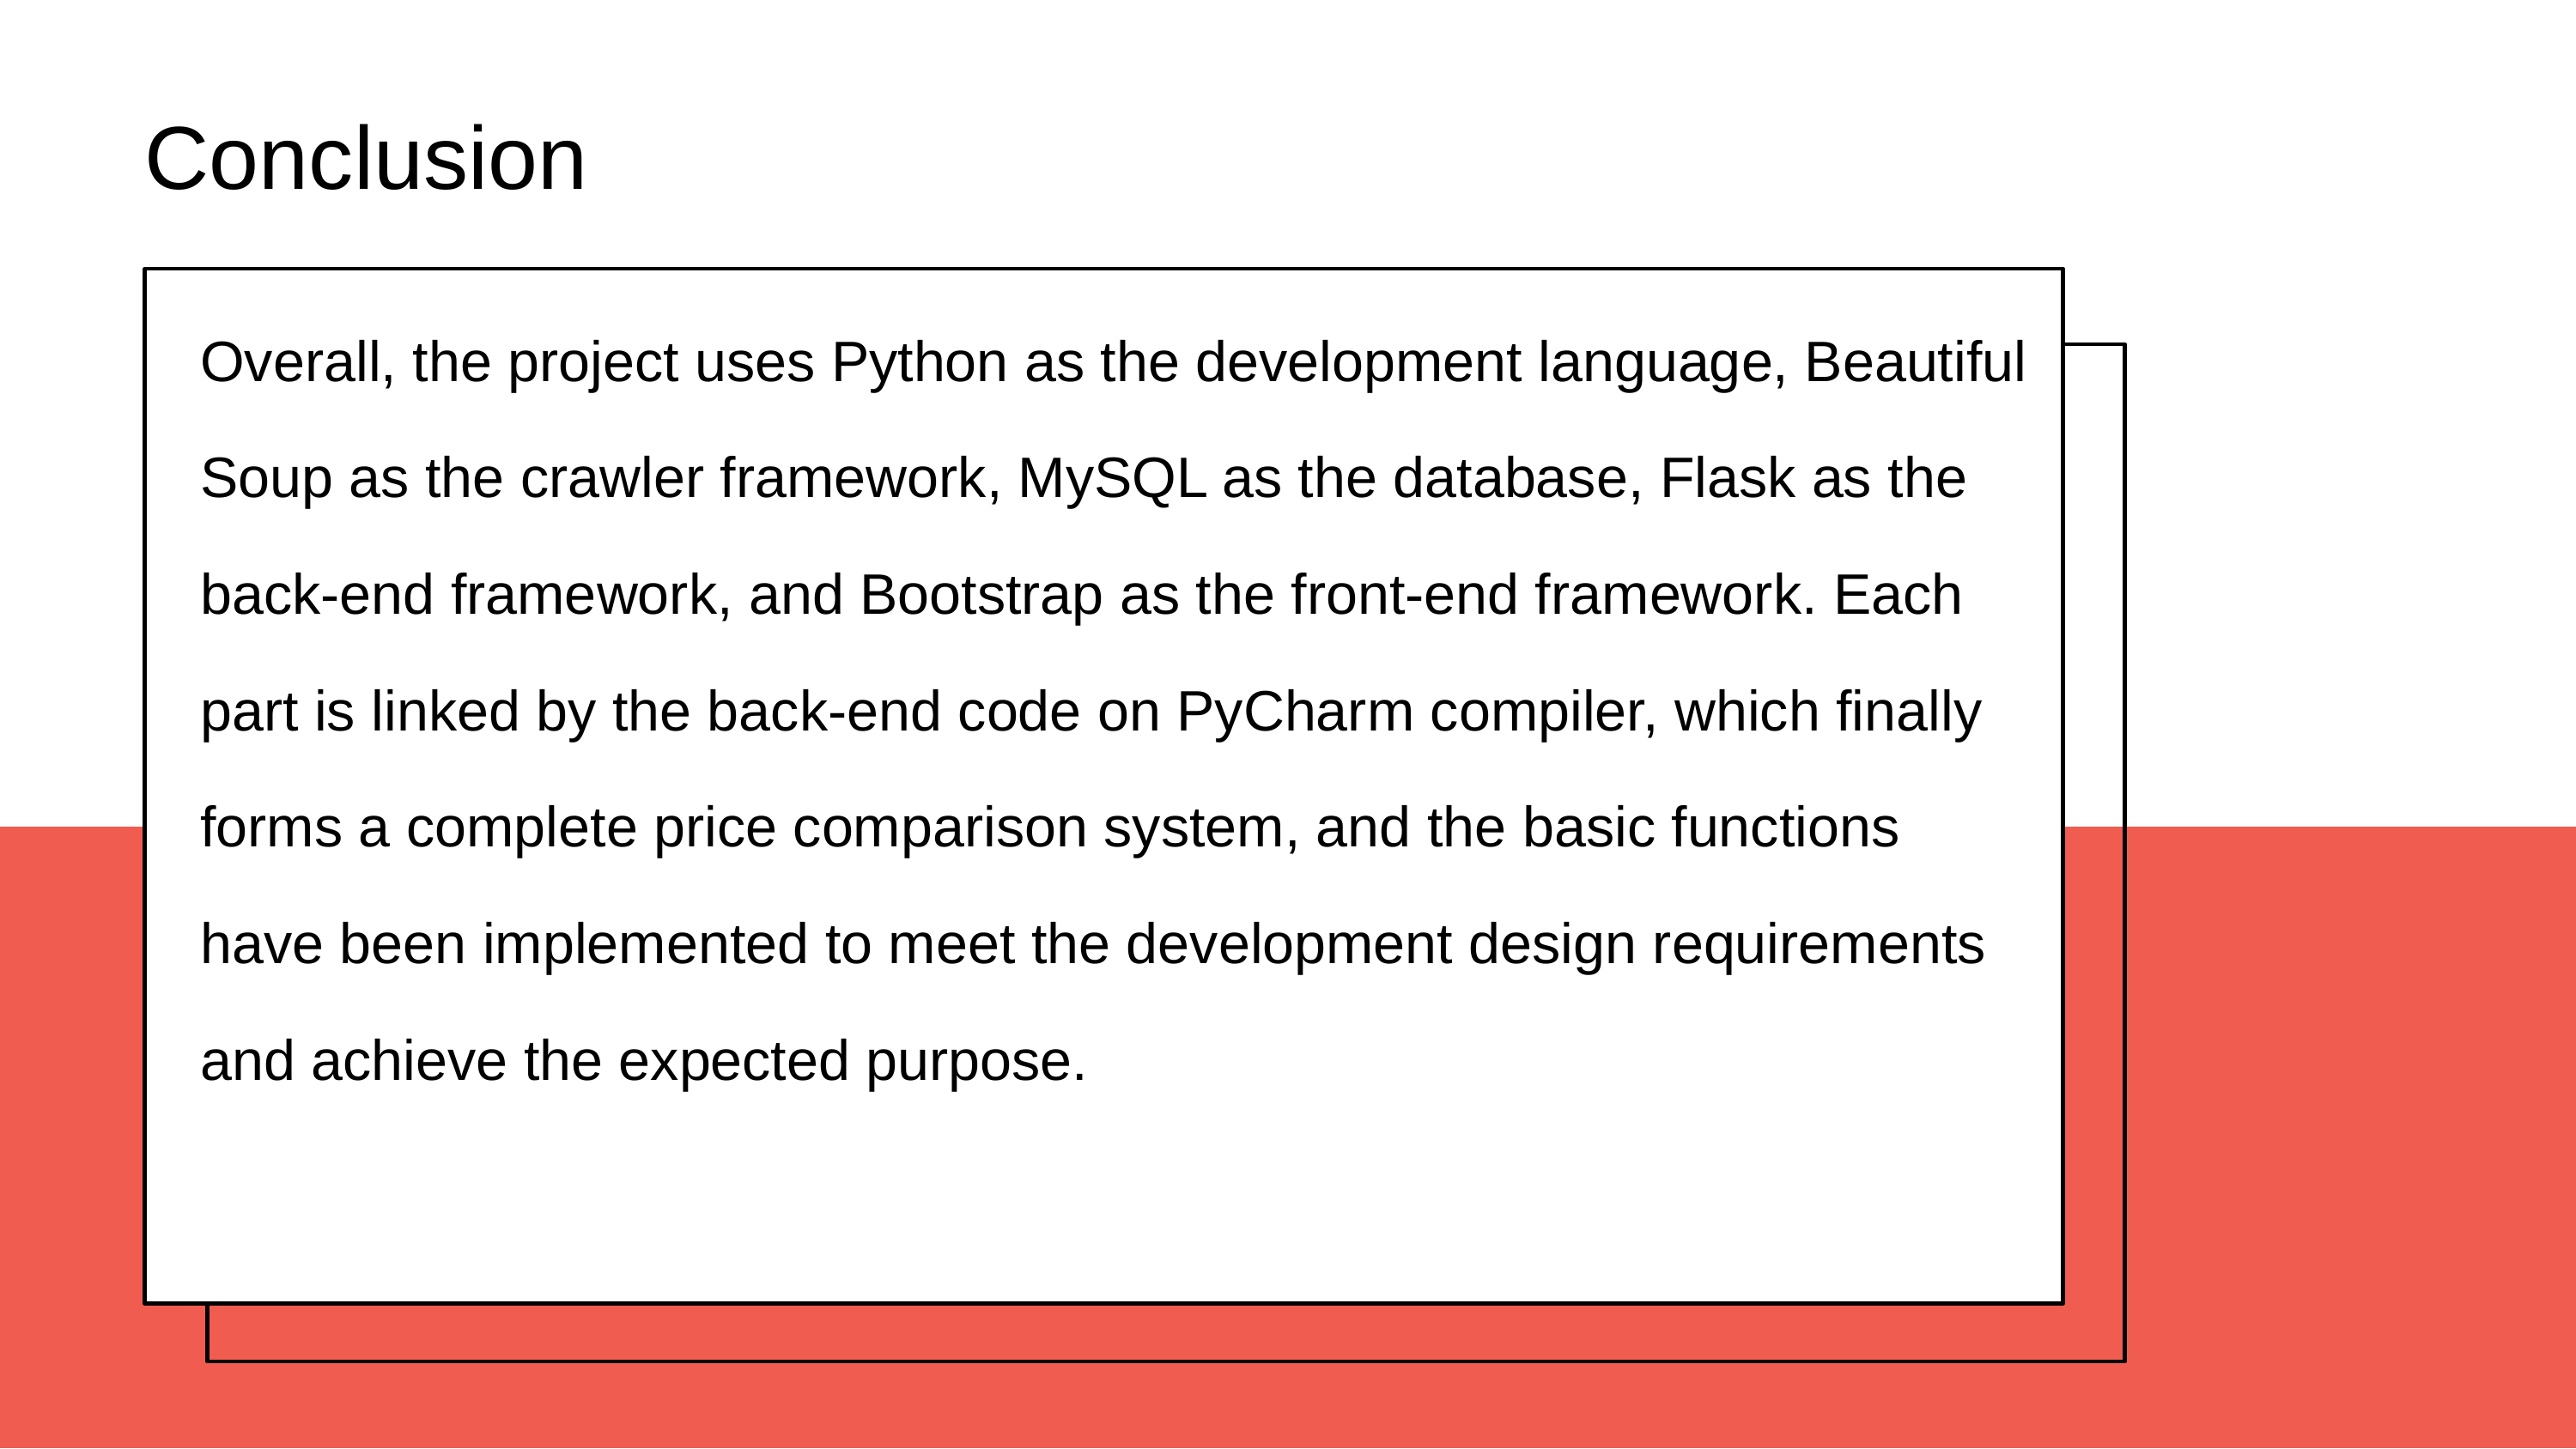

Conclusion

Overall, the project uses Python as the development language, Beautiful Soup as the crawler framework, MySQL as the database, Flask as the back-end framework, and Bootstrap as the front-end framework. Each part is linked by the back-end code on PyCharm compiler, which finally forms a complete price comparison system, and the basic functions have been implemented to meet the development design requirements and achieve the expected purpose.